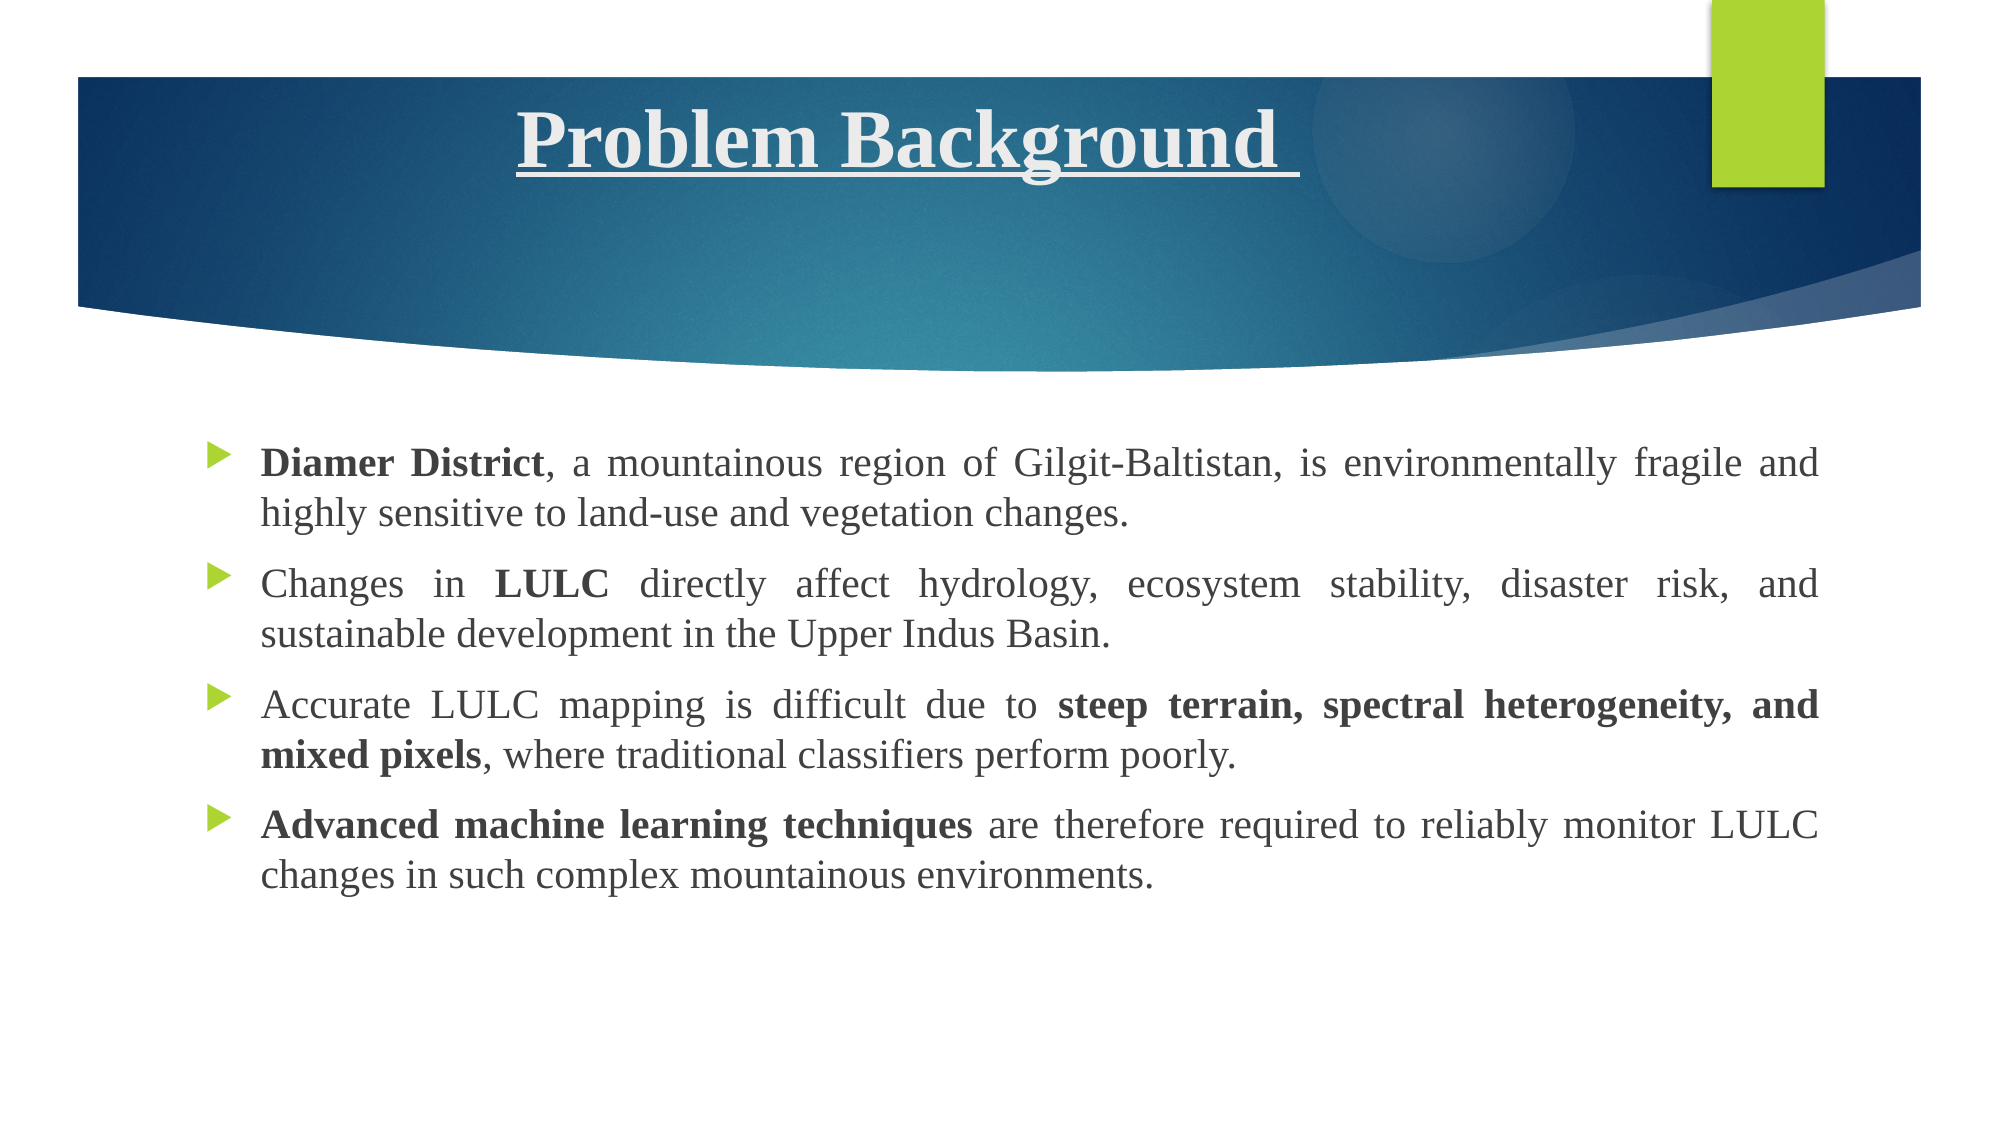

# Problem Background
Diamer District, a mountainous region of Gilgit-Baltistan, is environmentally fragile and highly sensitive to land-use and vegetation changes.
Changes in LULC directly affect hydrology, ecosystem stability, disaster risk, and sustainable development in the Upper Indus Basin.
Accurate LULC mapping is difficult due to steep terrain, spectral heterogeneity, and mixed pixels, where traditional classifiers perform poorly.
Advanced machine learning techniques are therefore required to reliably monitor LULC changes in such complex mountainous environments.